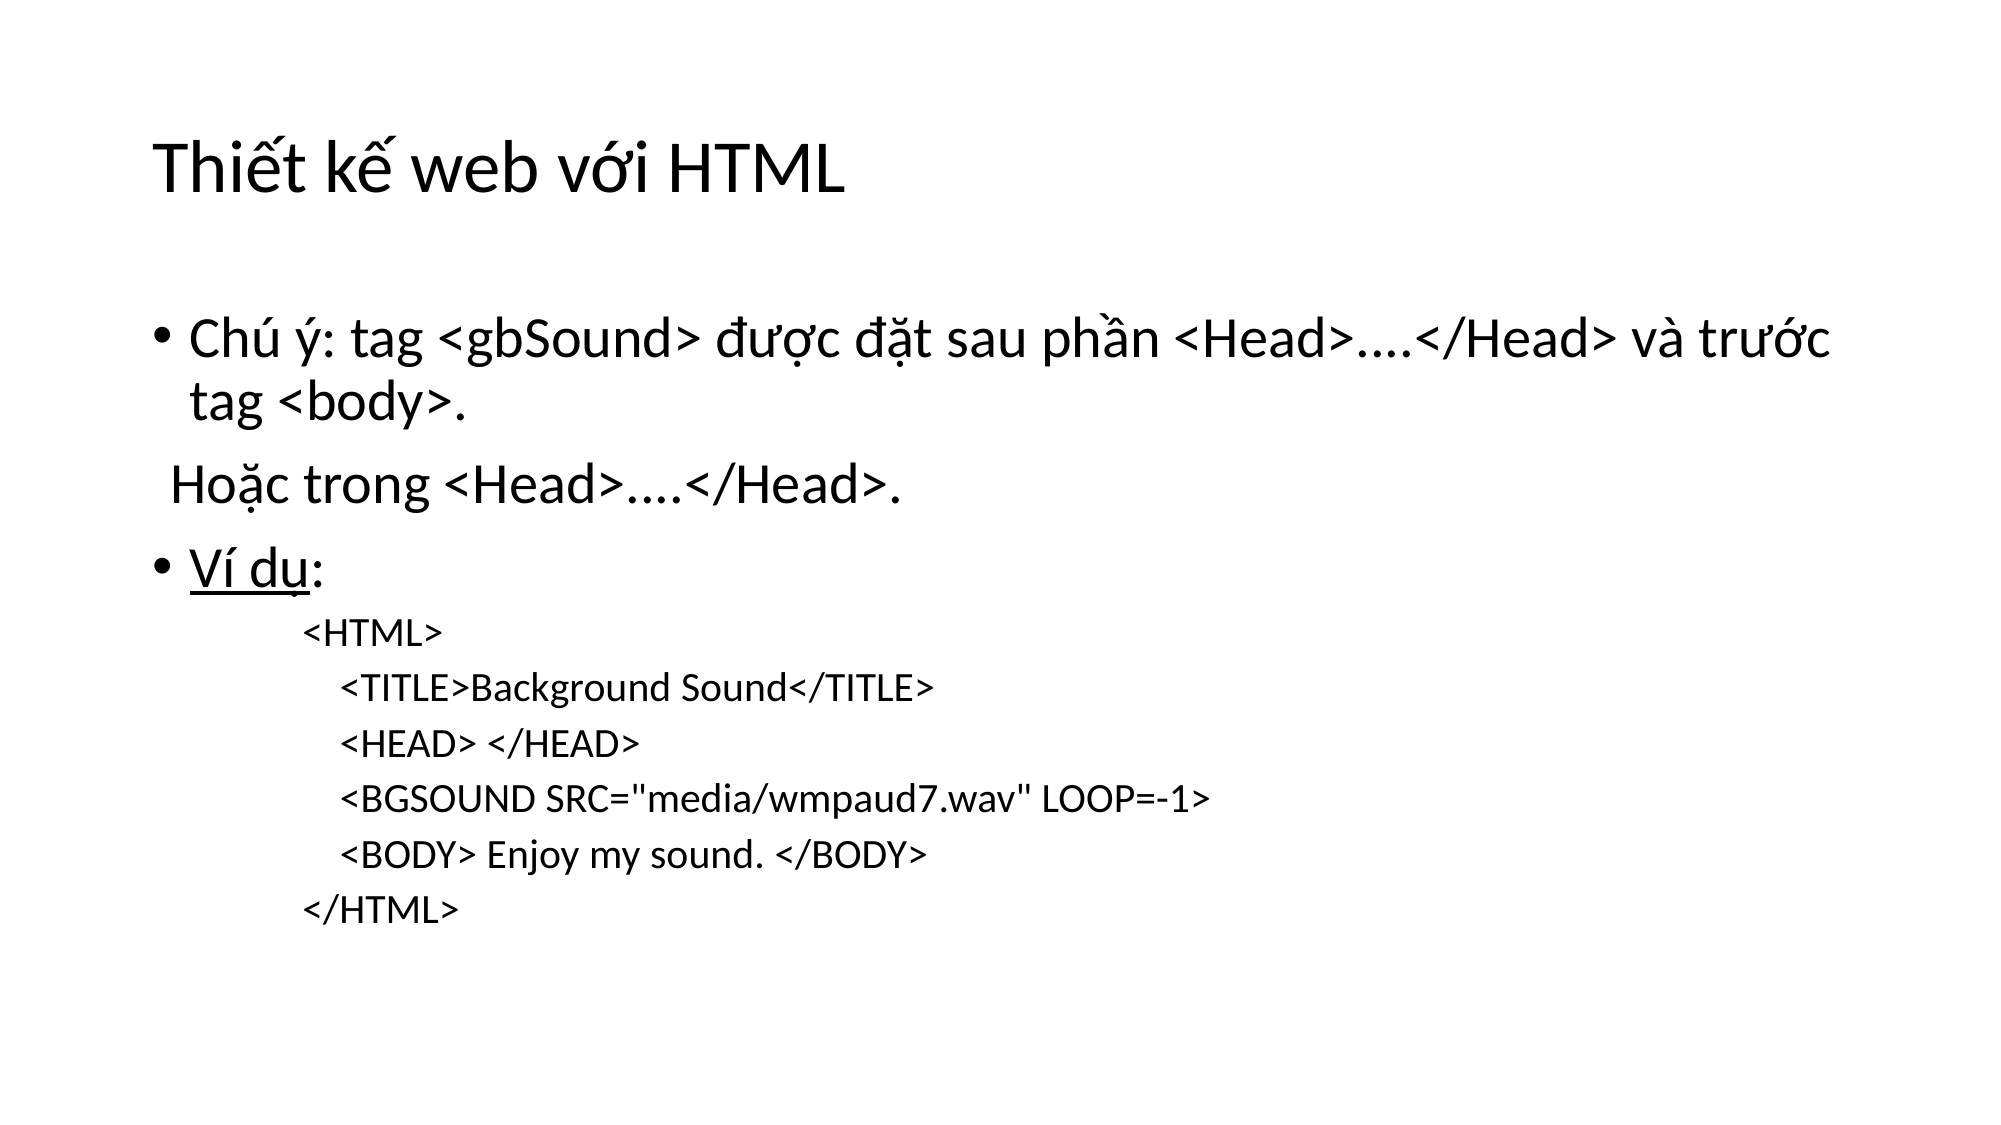

# Thiết kế web với HTML
Chú ý: tag <gbSound> được đặt sau phần <Head>....</Head> và trước tag <body>.
Hoặc trong <Head>....</Head>.
Ví dụ:
<HTML>
	<TITLE>Background Sound</TITLE>
	<HEAD> </HEAD>
 	<BGSOUND SRC="media/wmpaud7.wav" LOOP=-1>
	<BODY> Enjoy my sound. </BODY>
</HTML>